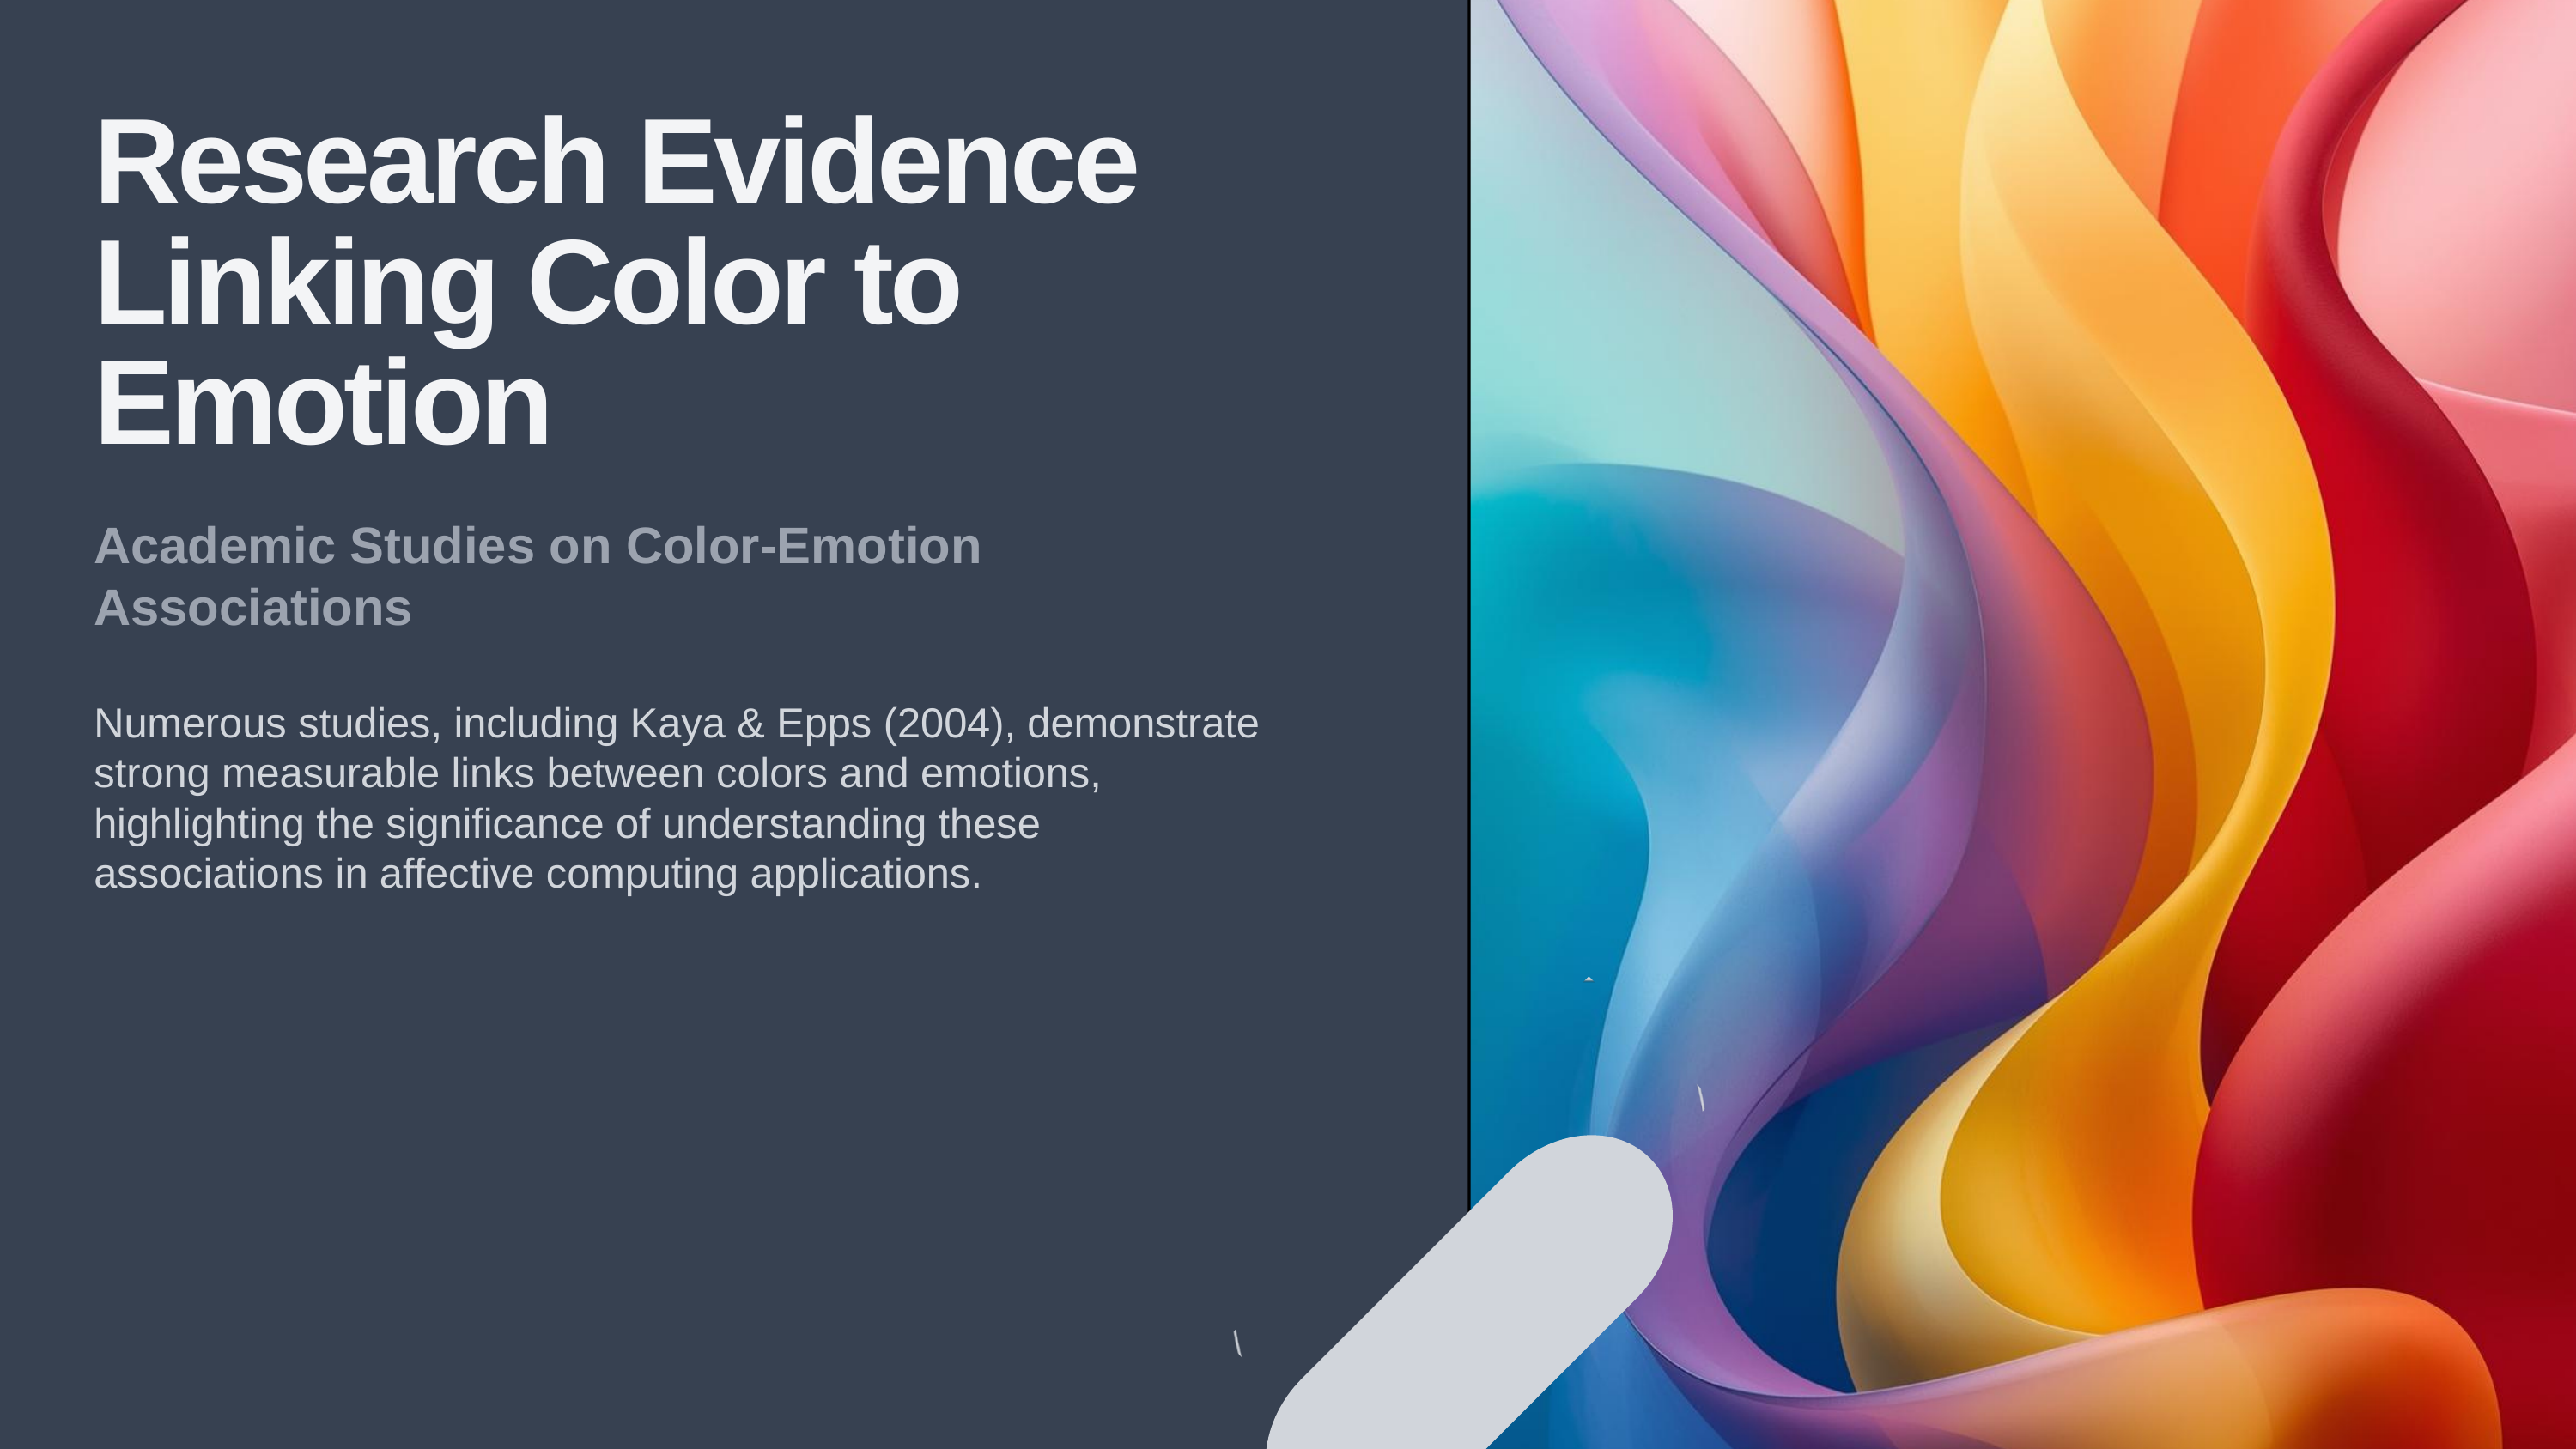

Research Evidence Linking Color to Emotion
Academic Studies on Color-Emotion Associations
Numerous studies, including Kaya & Epps (2004), demonstrate strong measurable links between colors and emotions, highlighting the significance of understanding these associations in affective computing applications.